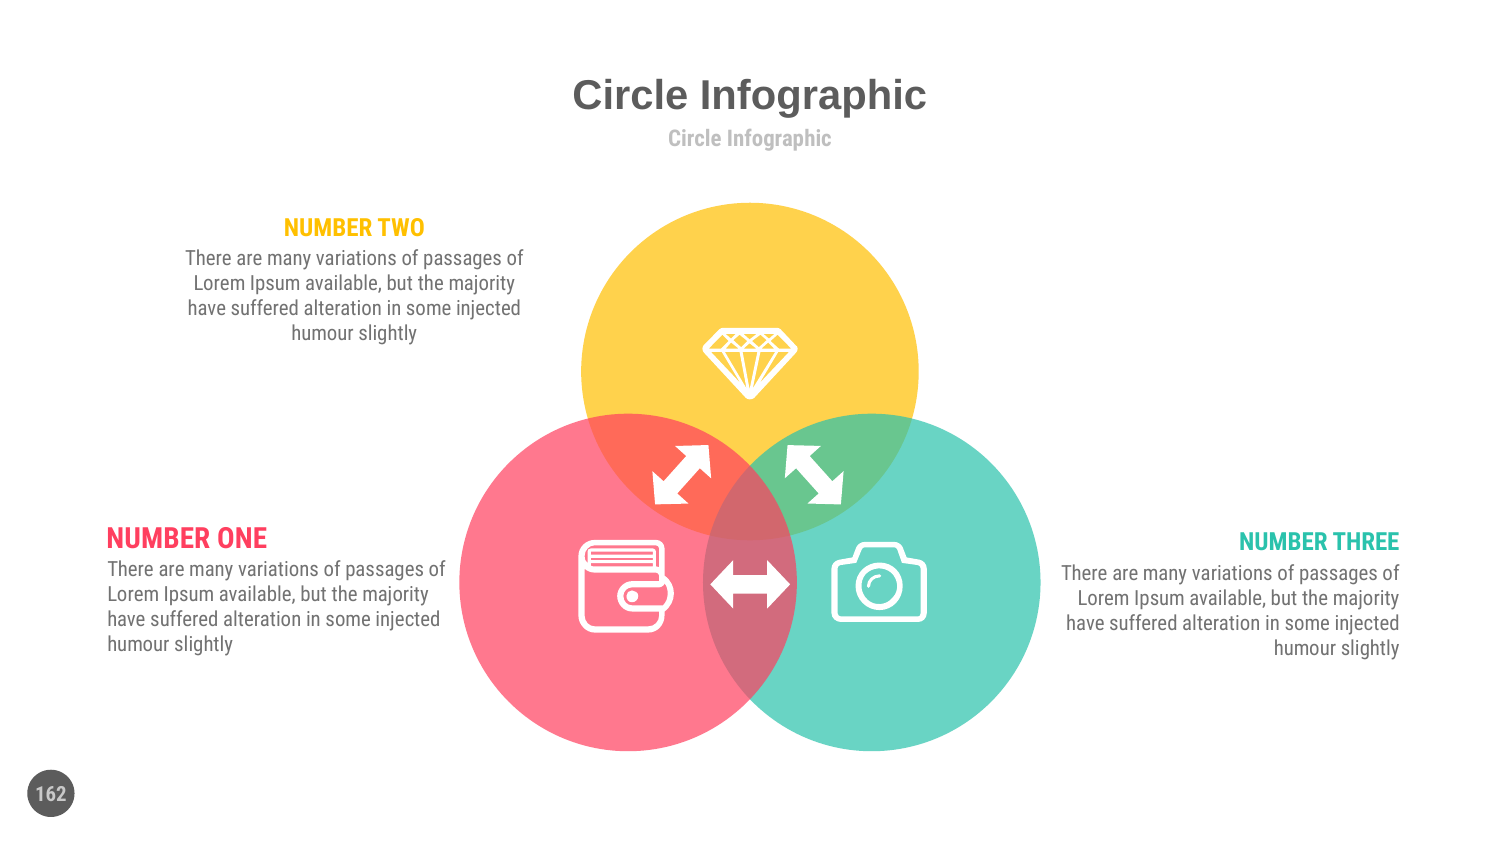

# Circle Infographic
Circle Infographic

NUMBER TWO
There are many variations of passages of Lorem Ipsum available, but the majority have suffered alteration in some injected humour slightly

NUMBER ONE
There are many variations of passages of Lorem Ipsum available, but the majority have suffered alteration in some injected humour slightly
NUMBER THREE
There are many variations of passages of Lorem Ipsum available, but the majority have suffered alteration in some injected humour slightly

162